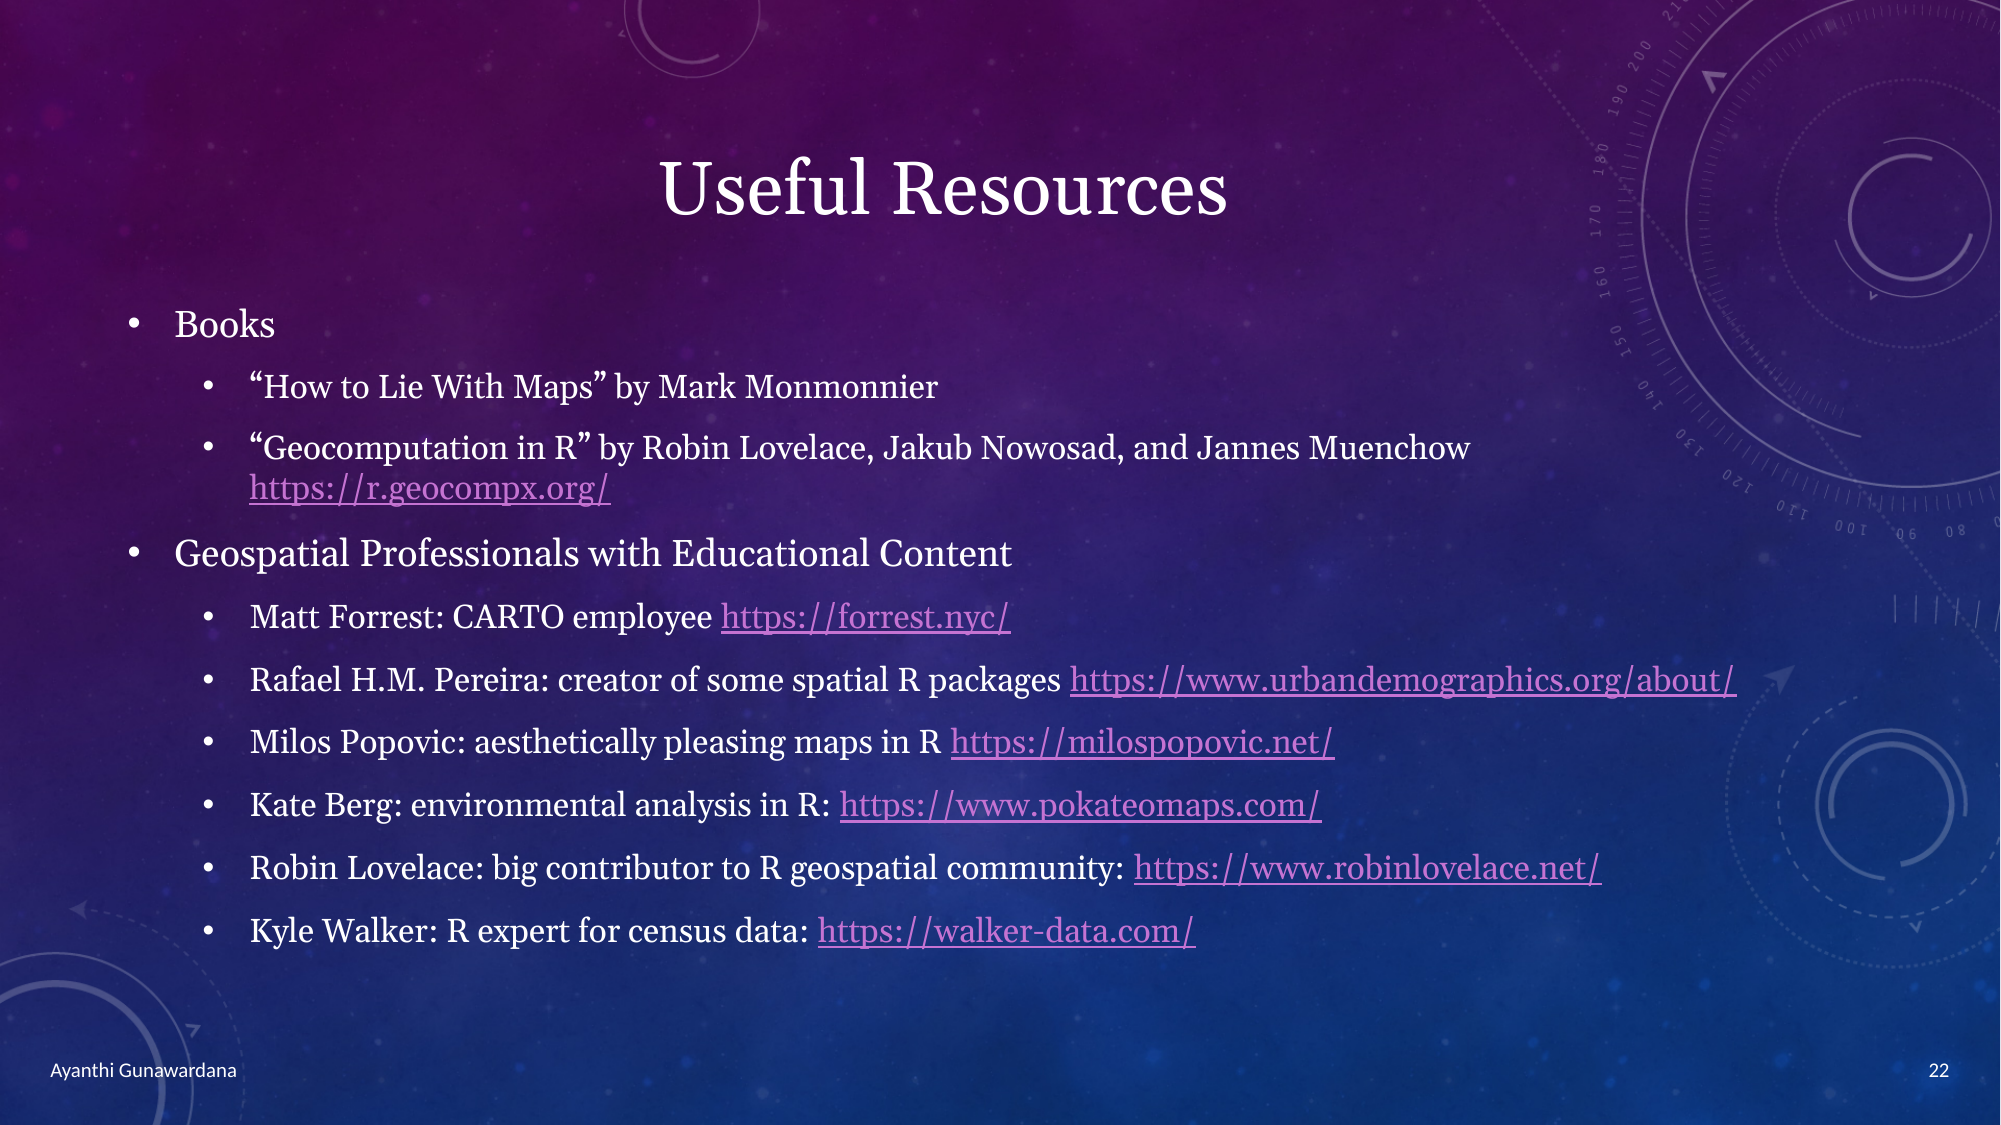

# Useful Resources
Books
“How to Lie With Maps” by Mark Monmonnier
“Geocomputation in R” by Robin Lovelace, Jakub Nowosad, and Jannes Muenchow  https://r.geocompx.org/
Geospatial Professionals with Educational Content
Matt Forrest: CARTO employee https://forrest.nyc/
Rafael H.M. Pereira: creator of some spatial R packages https://www.urbandemographics.org/about/
Milos Popovic: aesthetically pleasing maps in R https://milospopovic.net/
Kate Berg: environmental analysis in R: https://www.pokateomaps.com/
Robin Lovelace: big contributor to R geospatial community: https://www.robinlovelace.net/
Kyle Walker: R expert for census data: https://walker-data.com/

22
Ayanthi Gunawardana